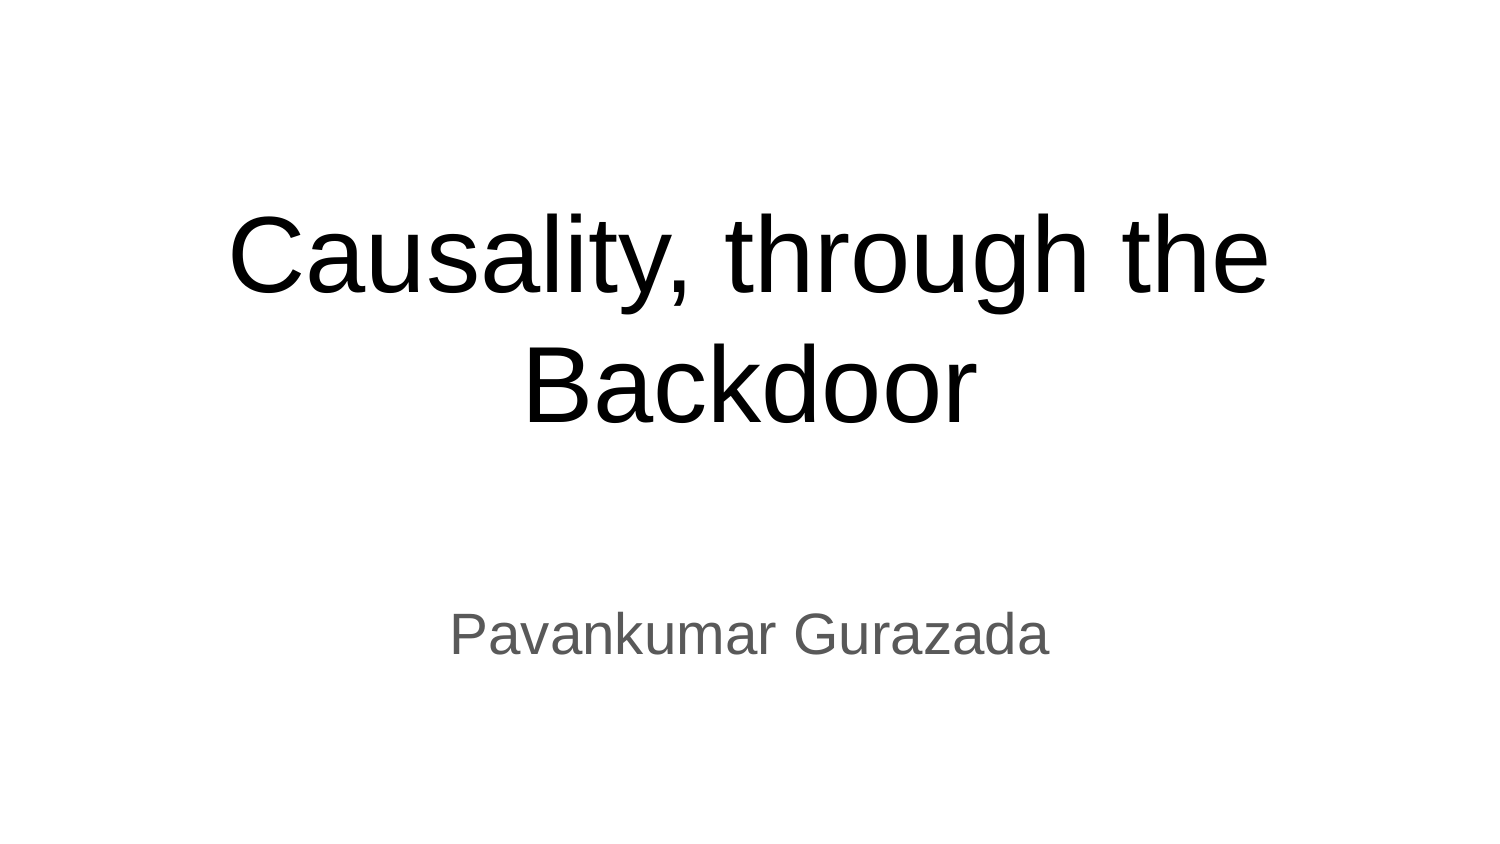

# Causality, through the Backdoor
Pavankumar Gurazada